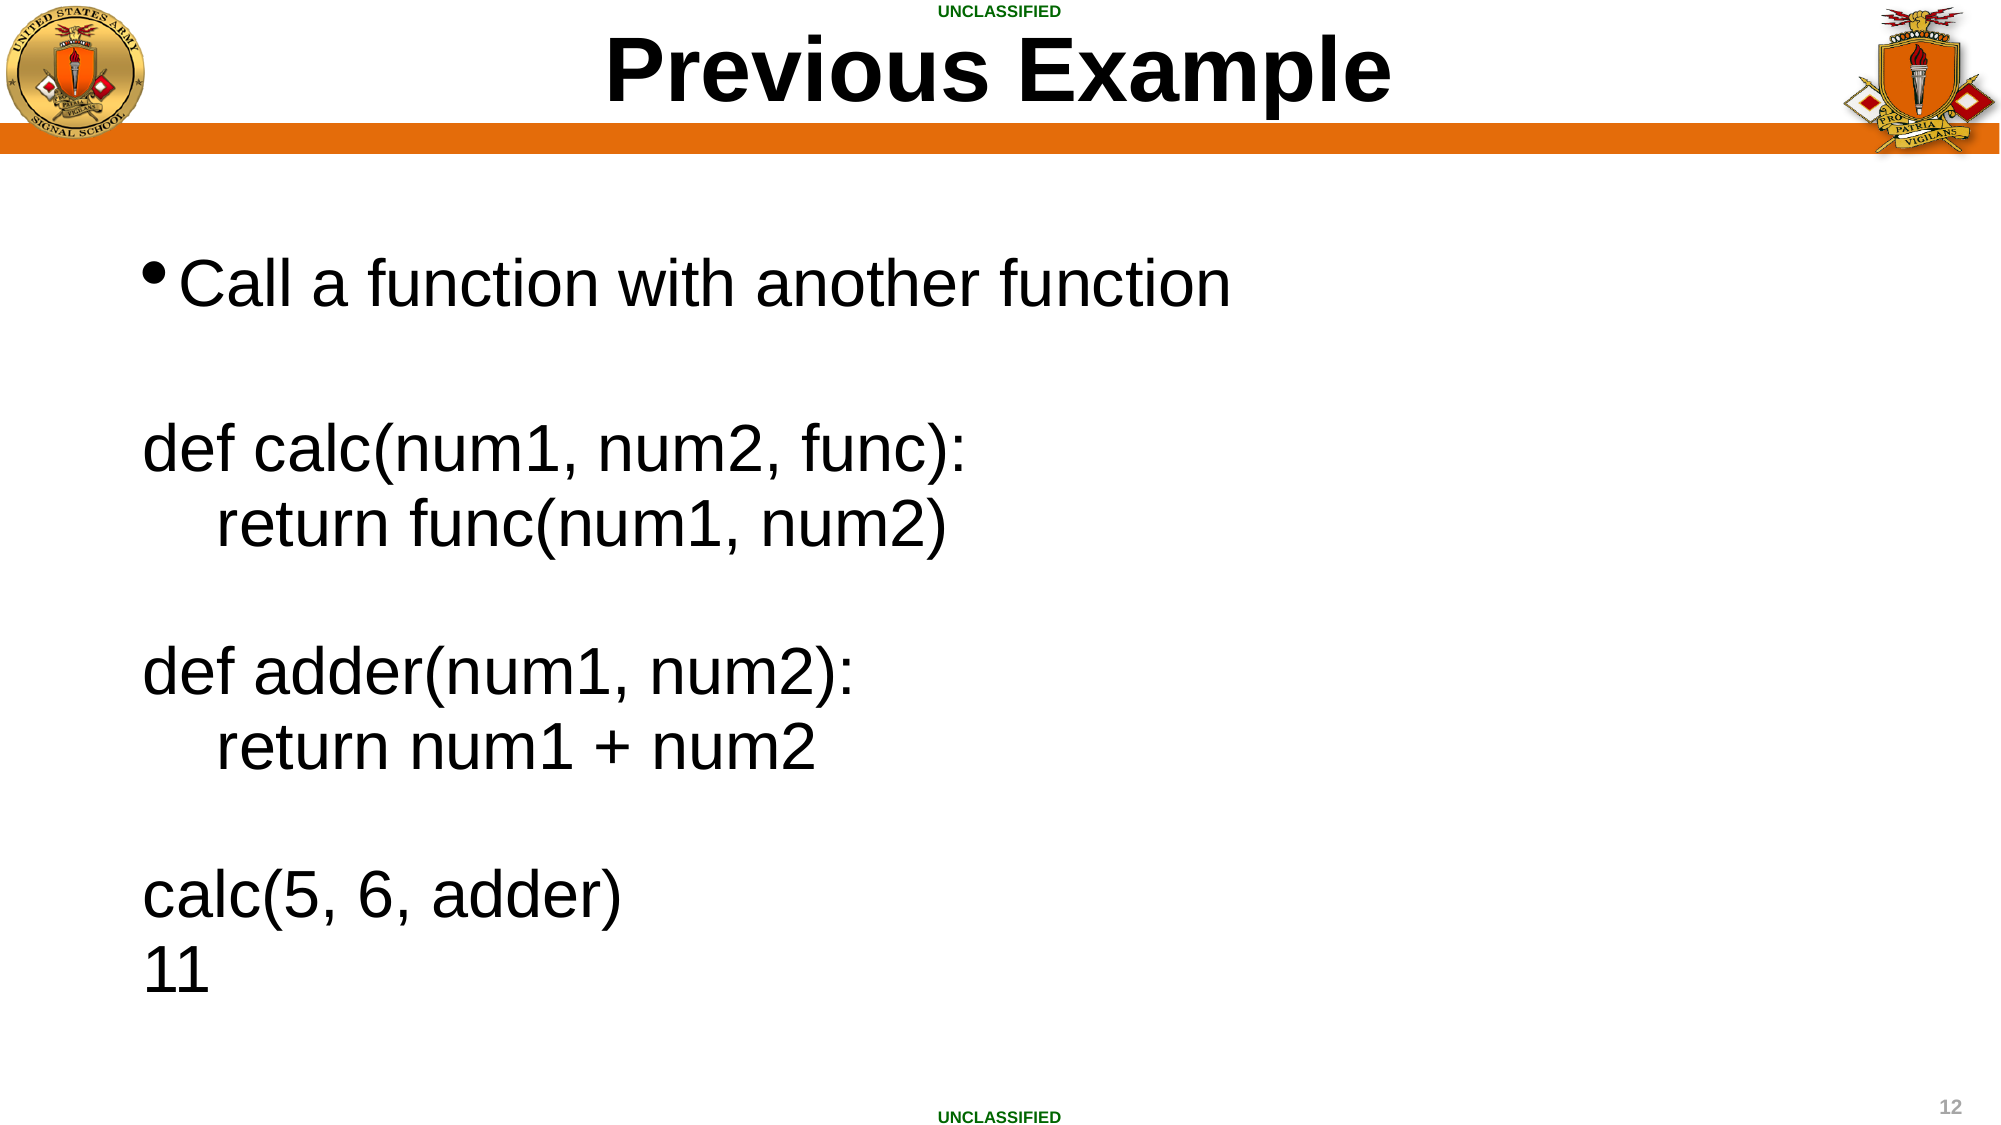

Previous Example
Call a function with another function
def calc(num1, num2, func):
    return func(num1, num2)

def adder(num1, num2):
    return num1 + num2

calc(5, 6, adder)
11